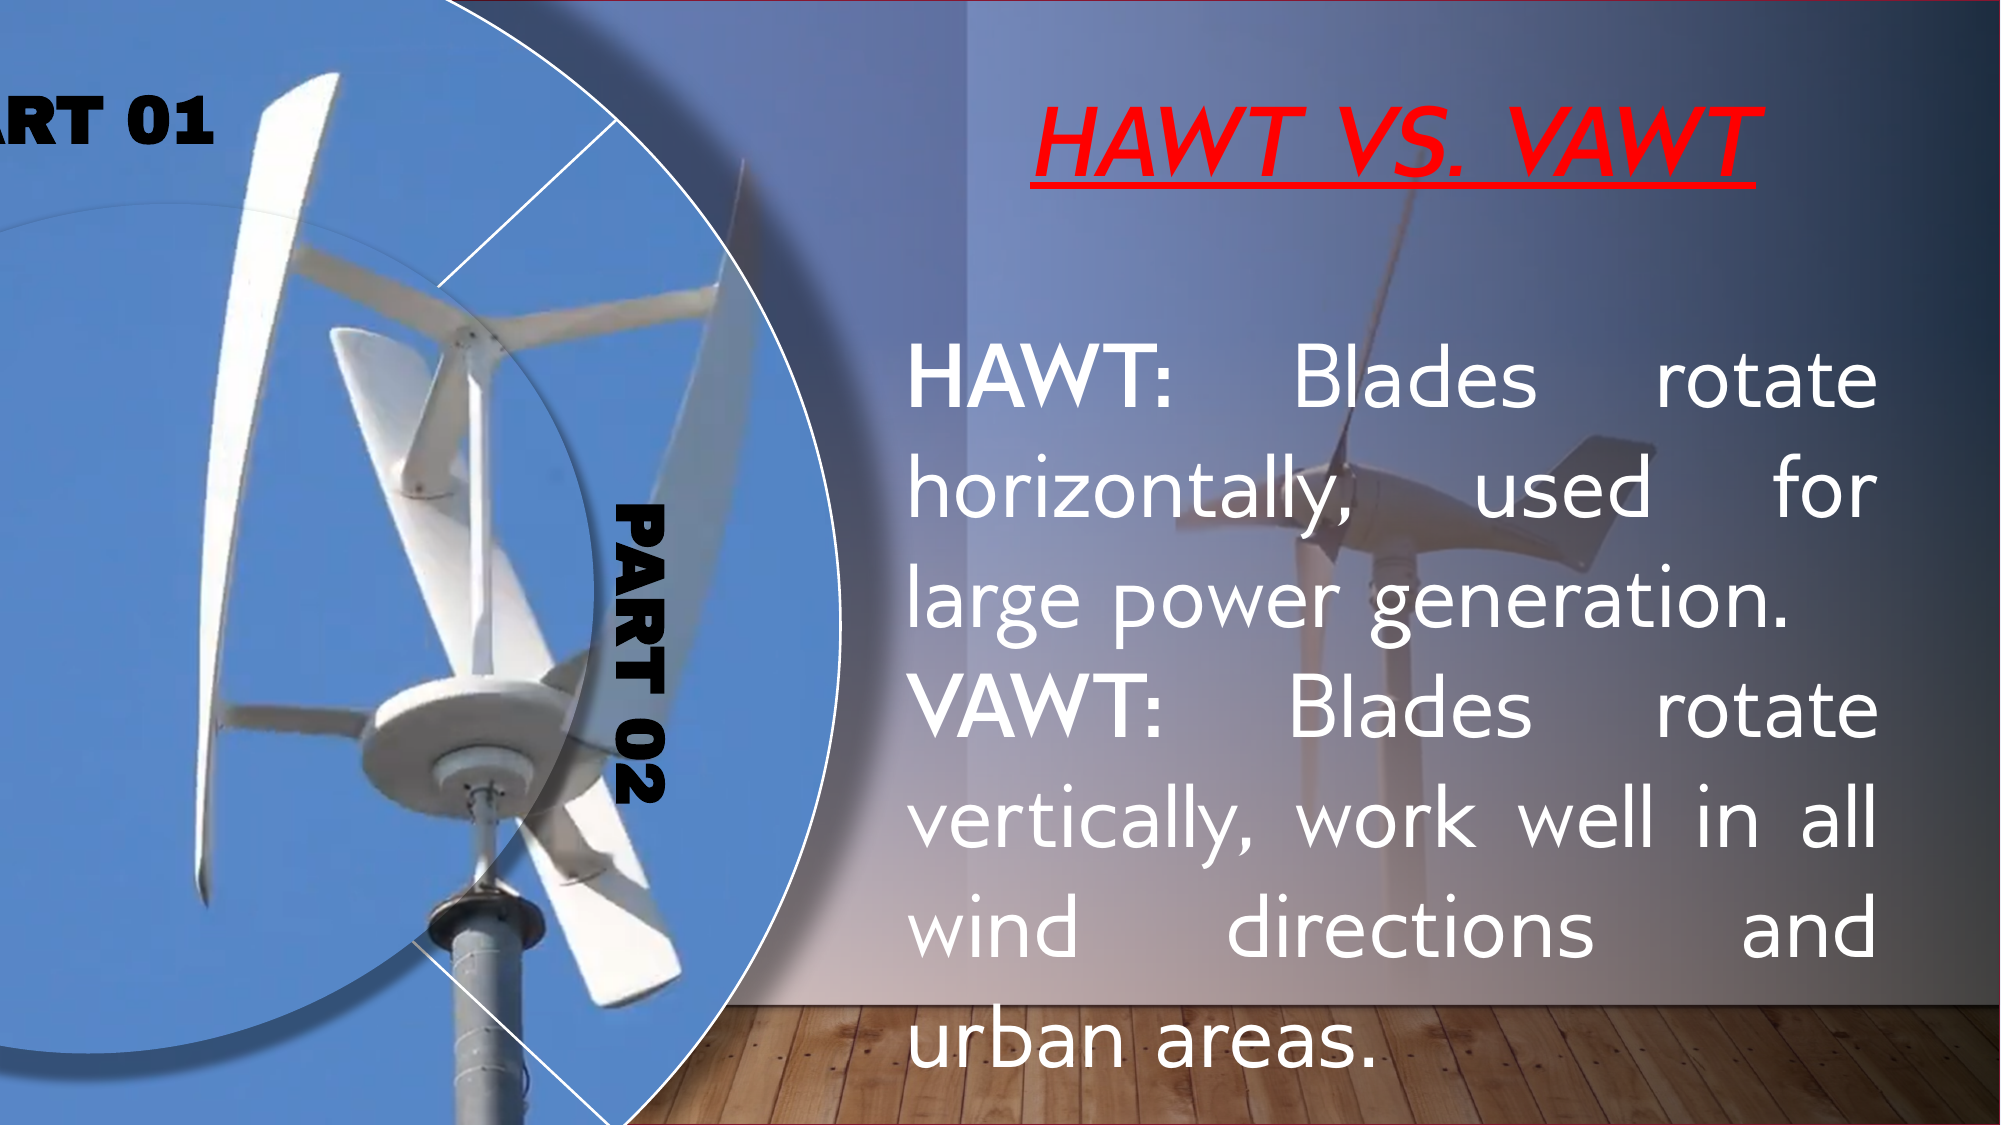

PART 04
PART 03
PART 01
PART 02
HAWT VS. VAWT

HAWT: Blades rotate horizontally, used for large power generation.
VAWT: Blades rotate vertically, work well in all wind directions and urban areas.